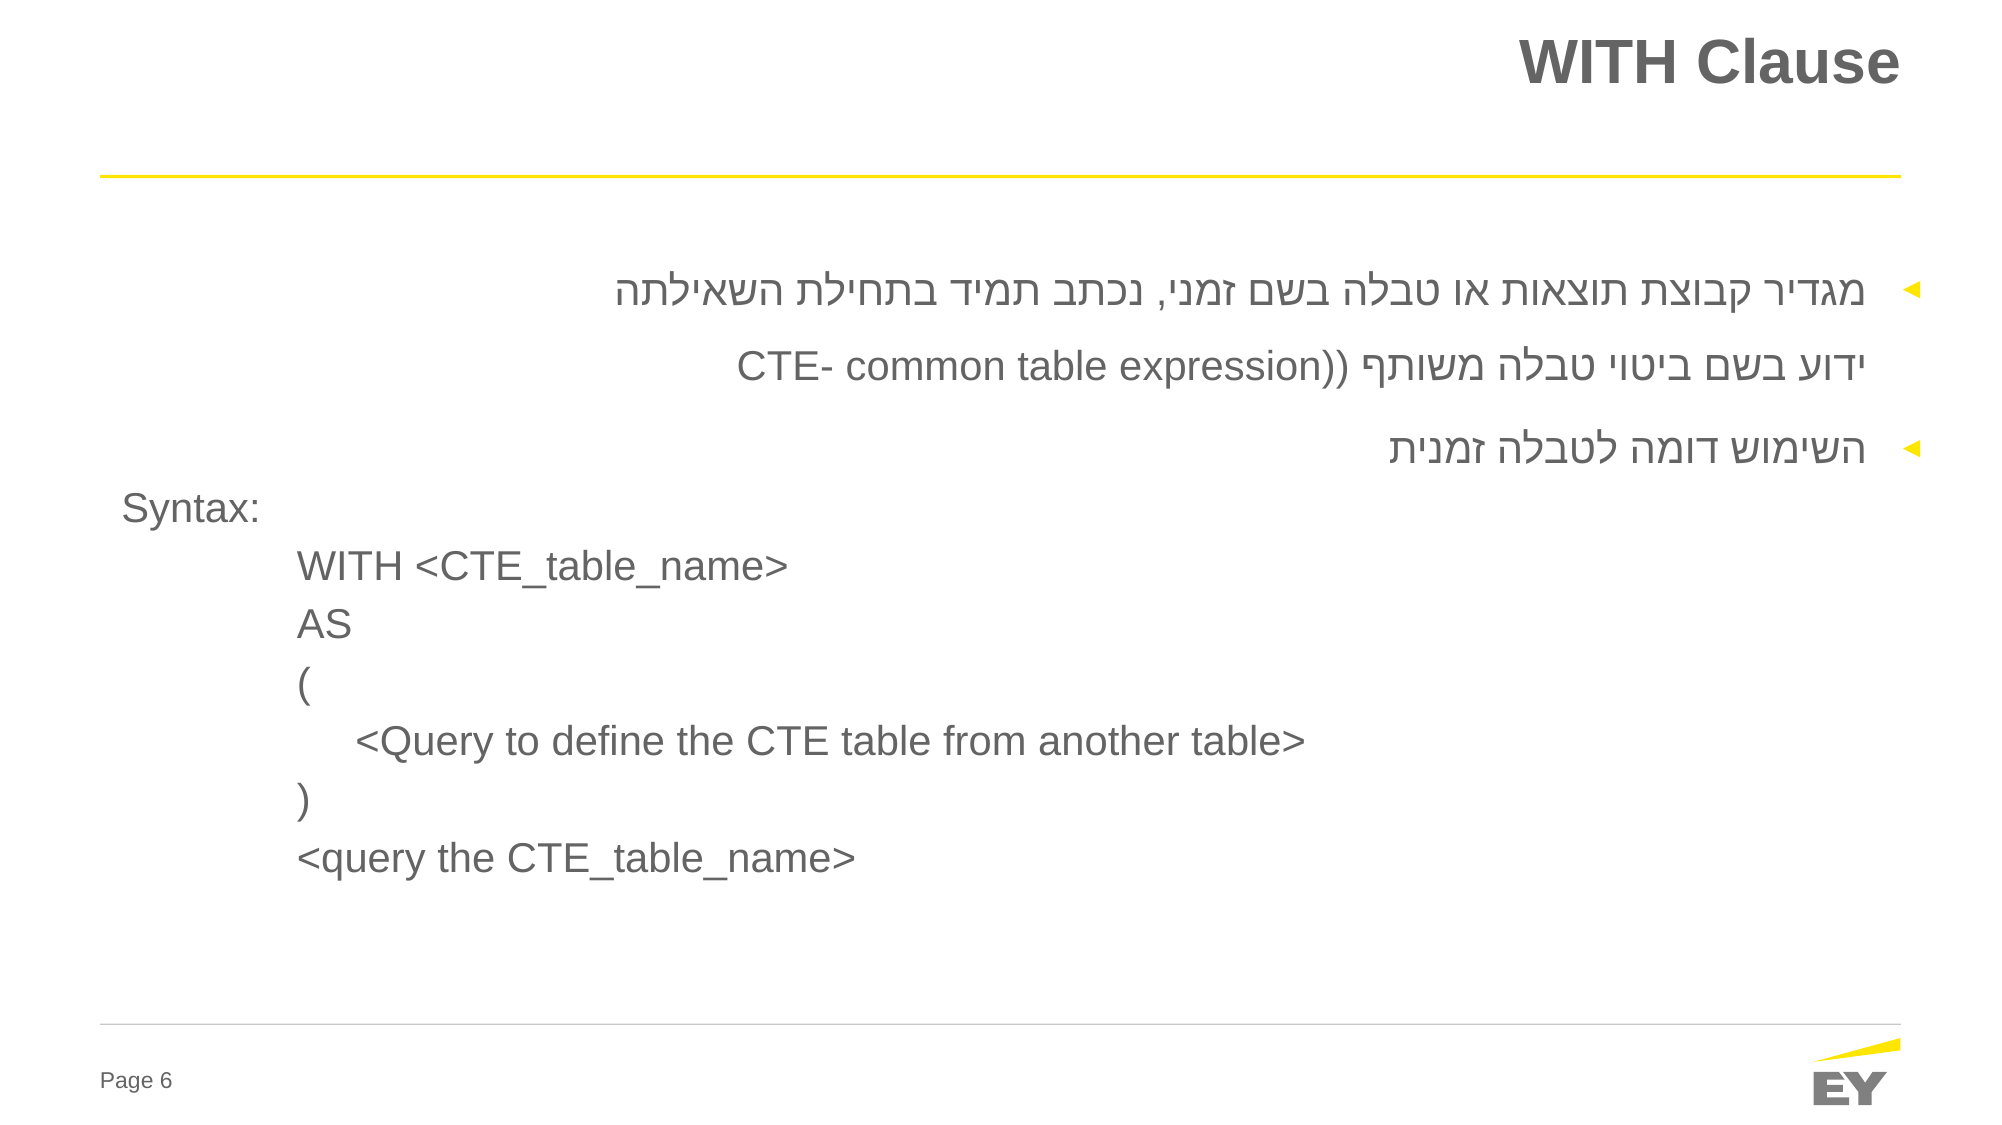

# WITH Clause

מגדיר קבוצת תוצאות או טבלה בשם זמני, נכתב תמיד בתחילת השאילתה
ידוע בשם ביטוי טבלה משותף ((CTE- common table expression
השימוש דומה לטבלה זמנית
Syntax:
WITH <CTE_table_name>
AS
(
	<Query to define the CTE table from another table>
)
<query the CTE_table_name>